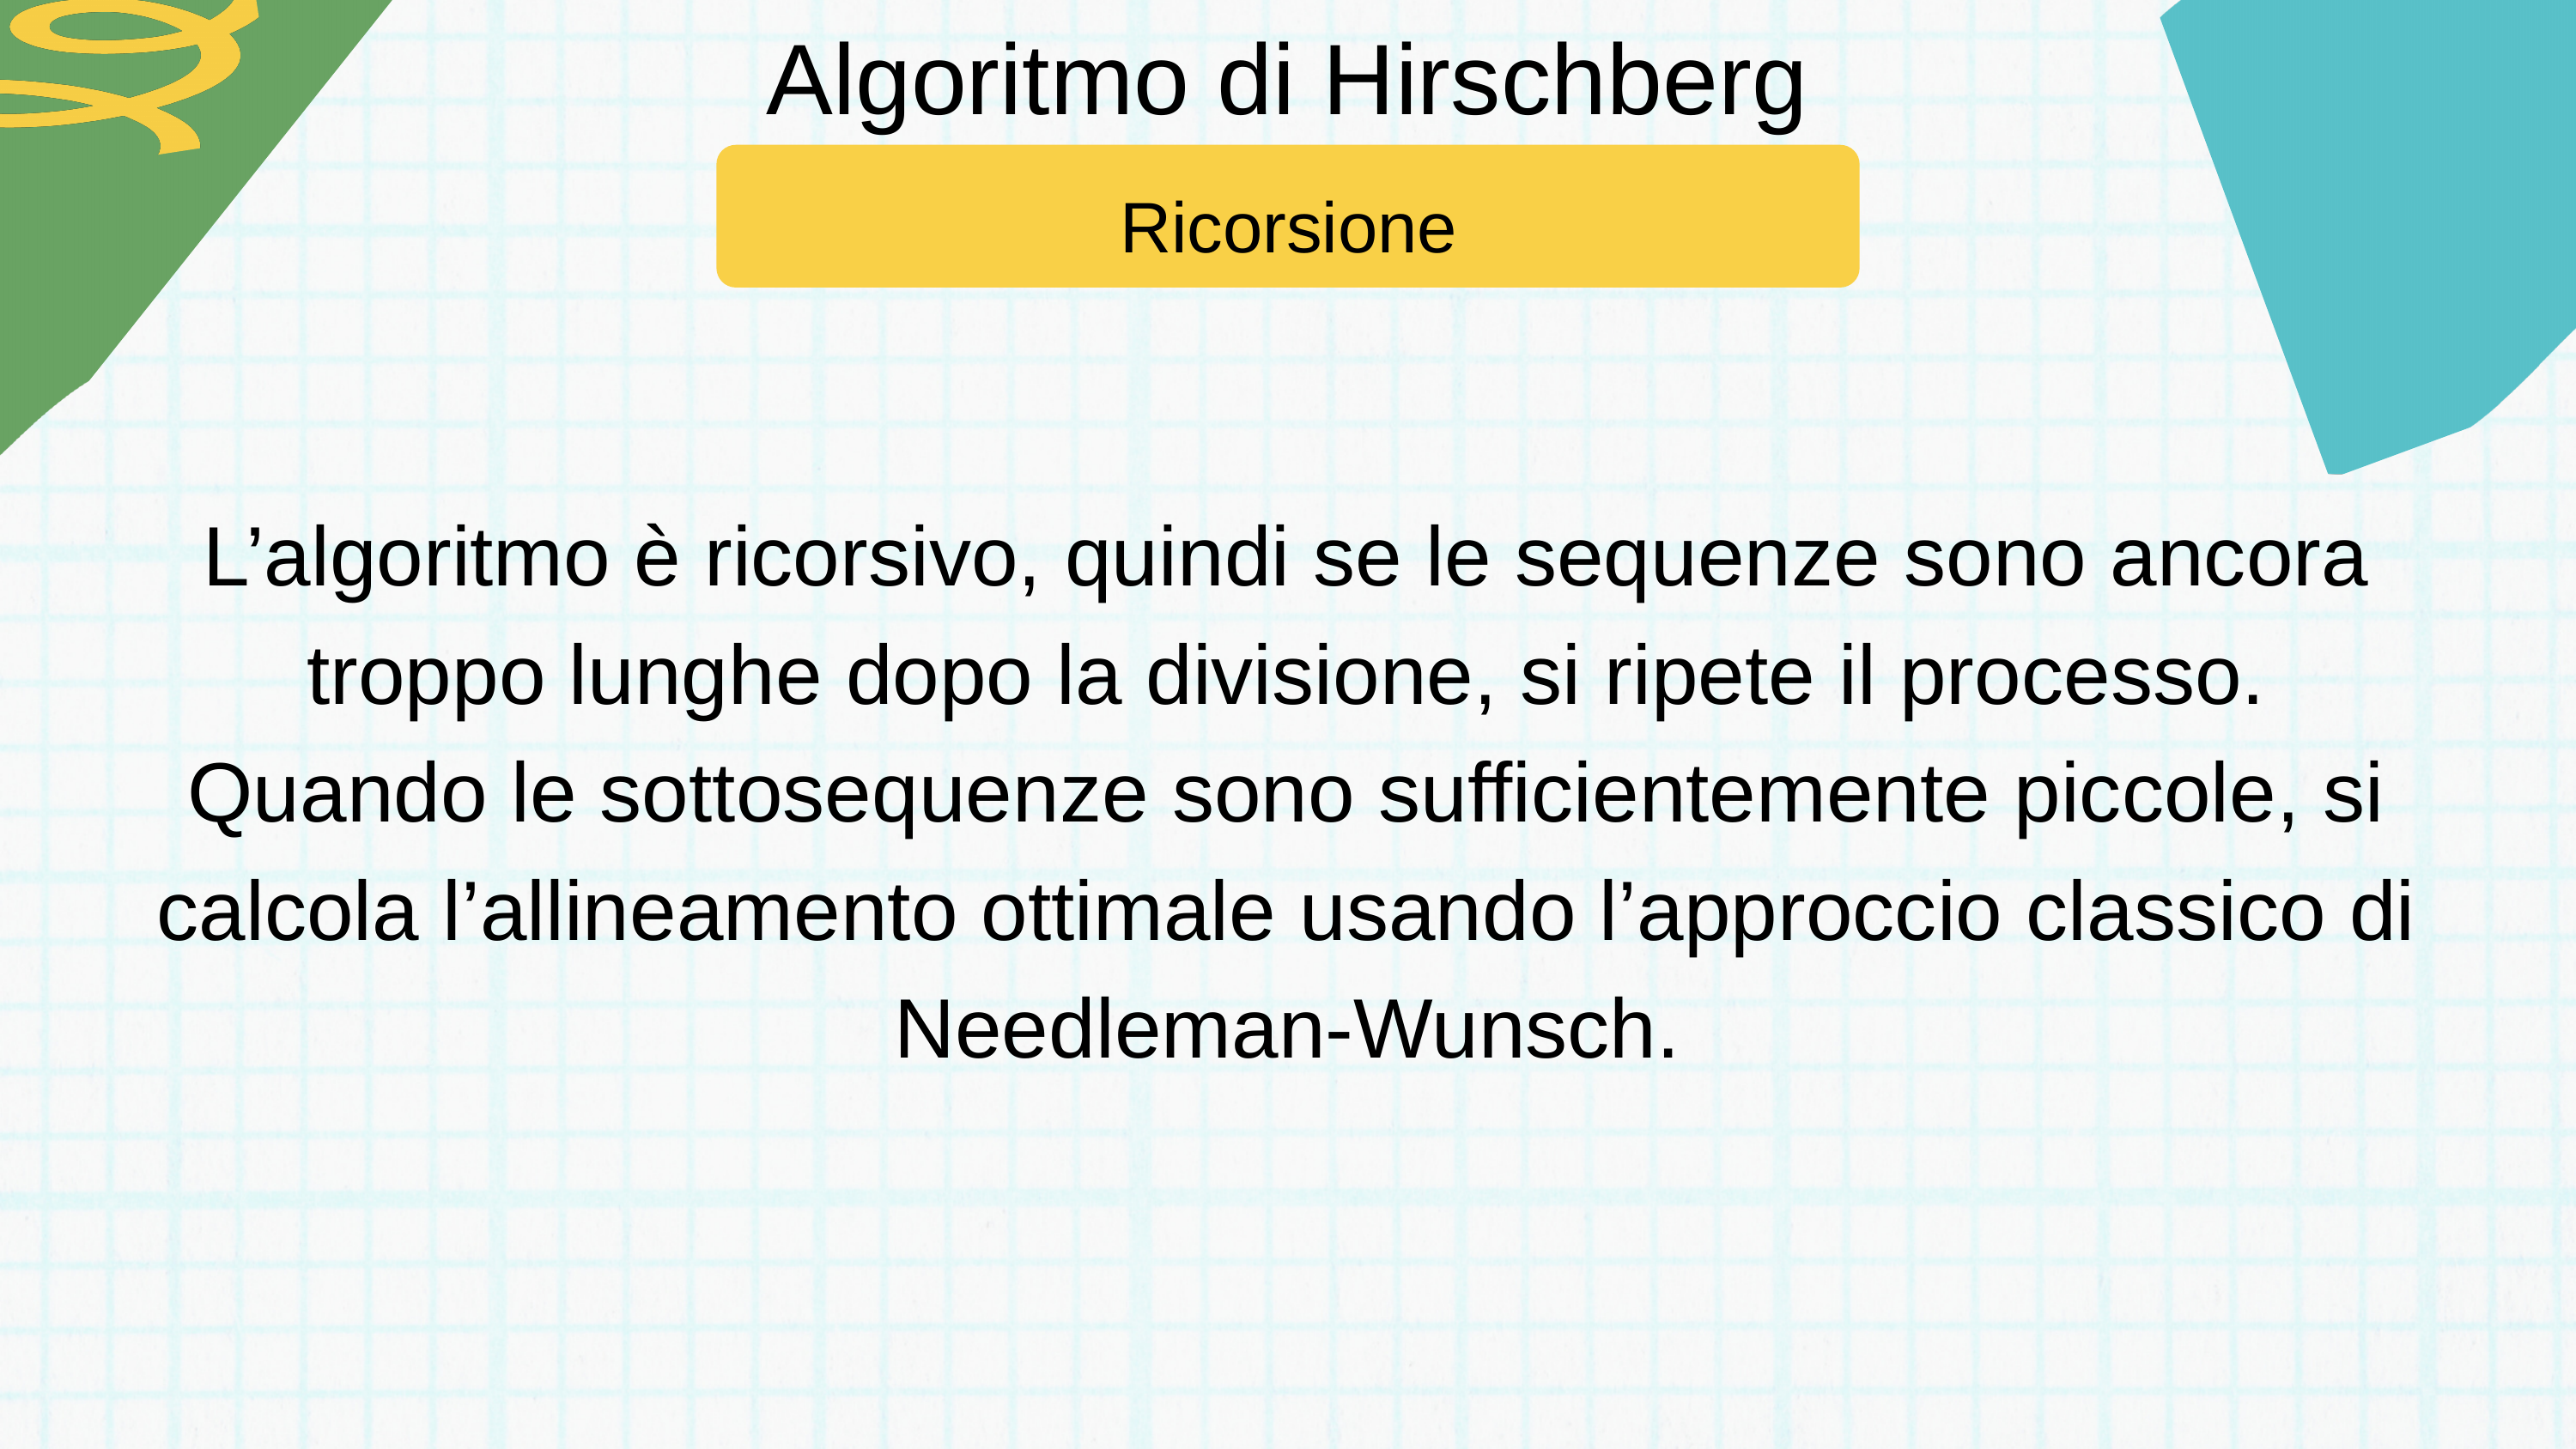

Algoritmo di Hirschberg

Ricorsione
L’algoritmo è ricorsivo, quindi se le sequenze sono ancora troppo lunghe dopo la divisione, si ripete il processo.
Quando le sottosequenze sono sufficientemente piccole, si calcola l’allineamento ottimale usando l’approccio classico di Needleman-Wunsch.